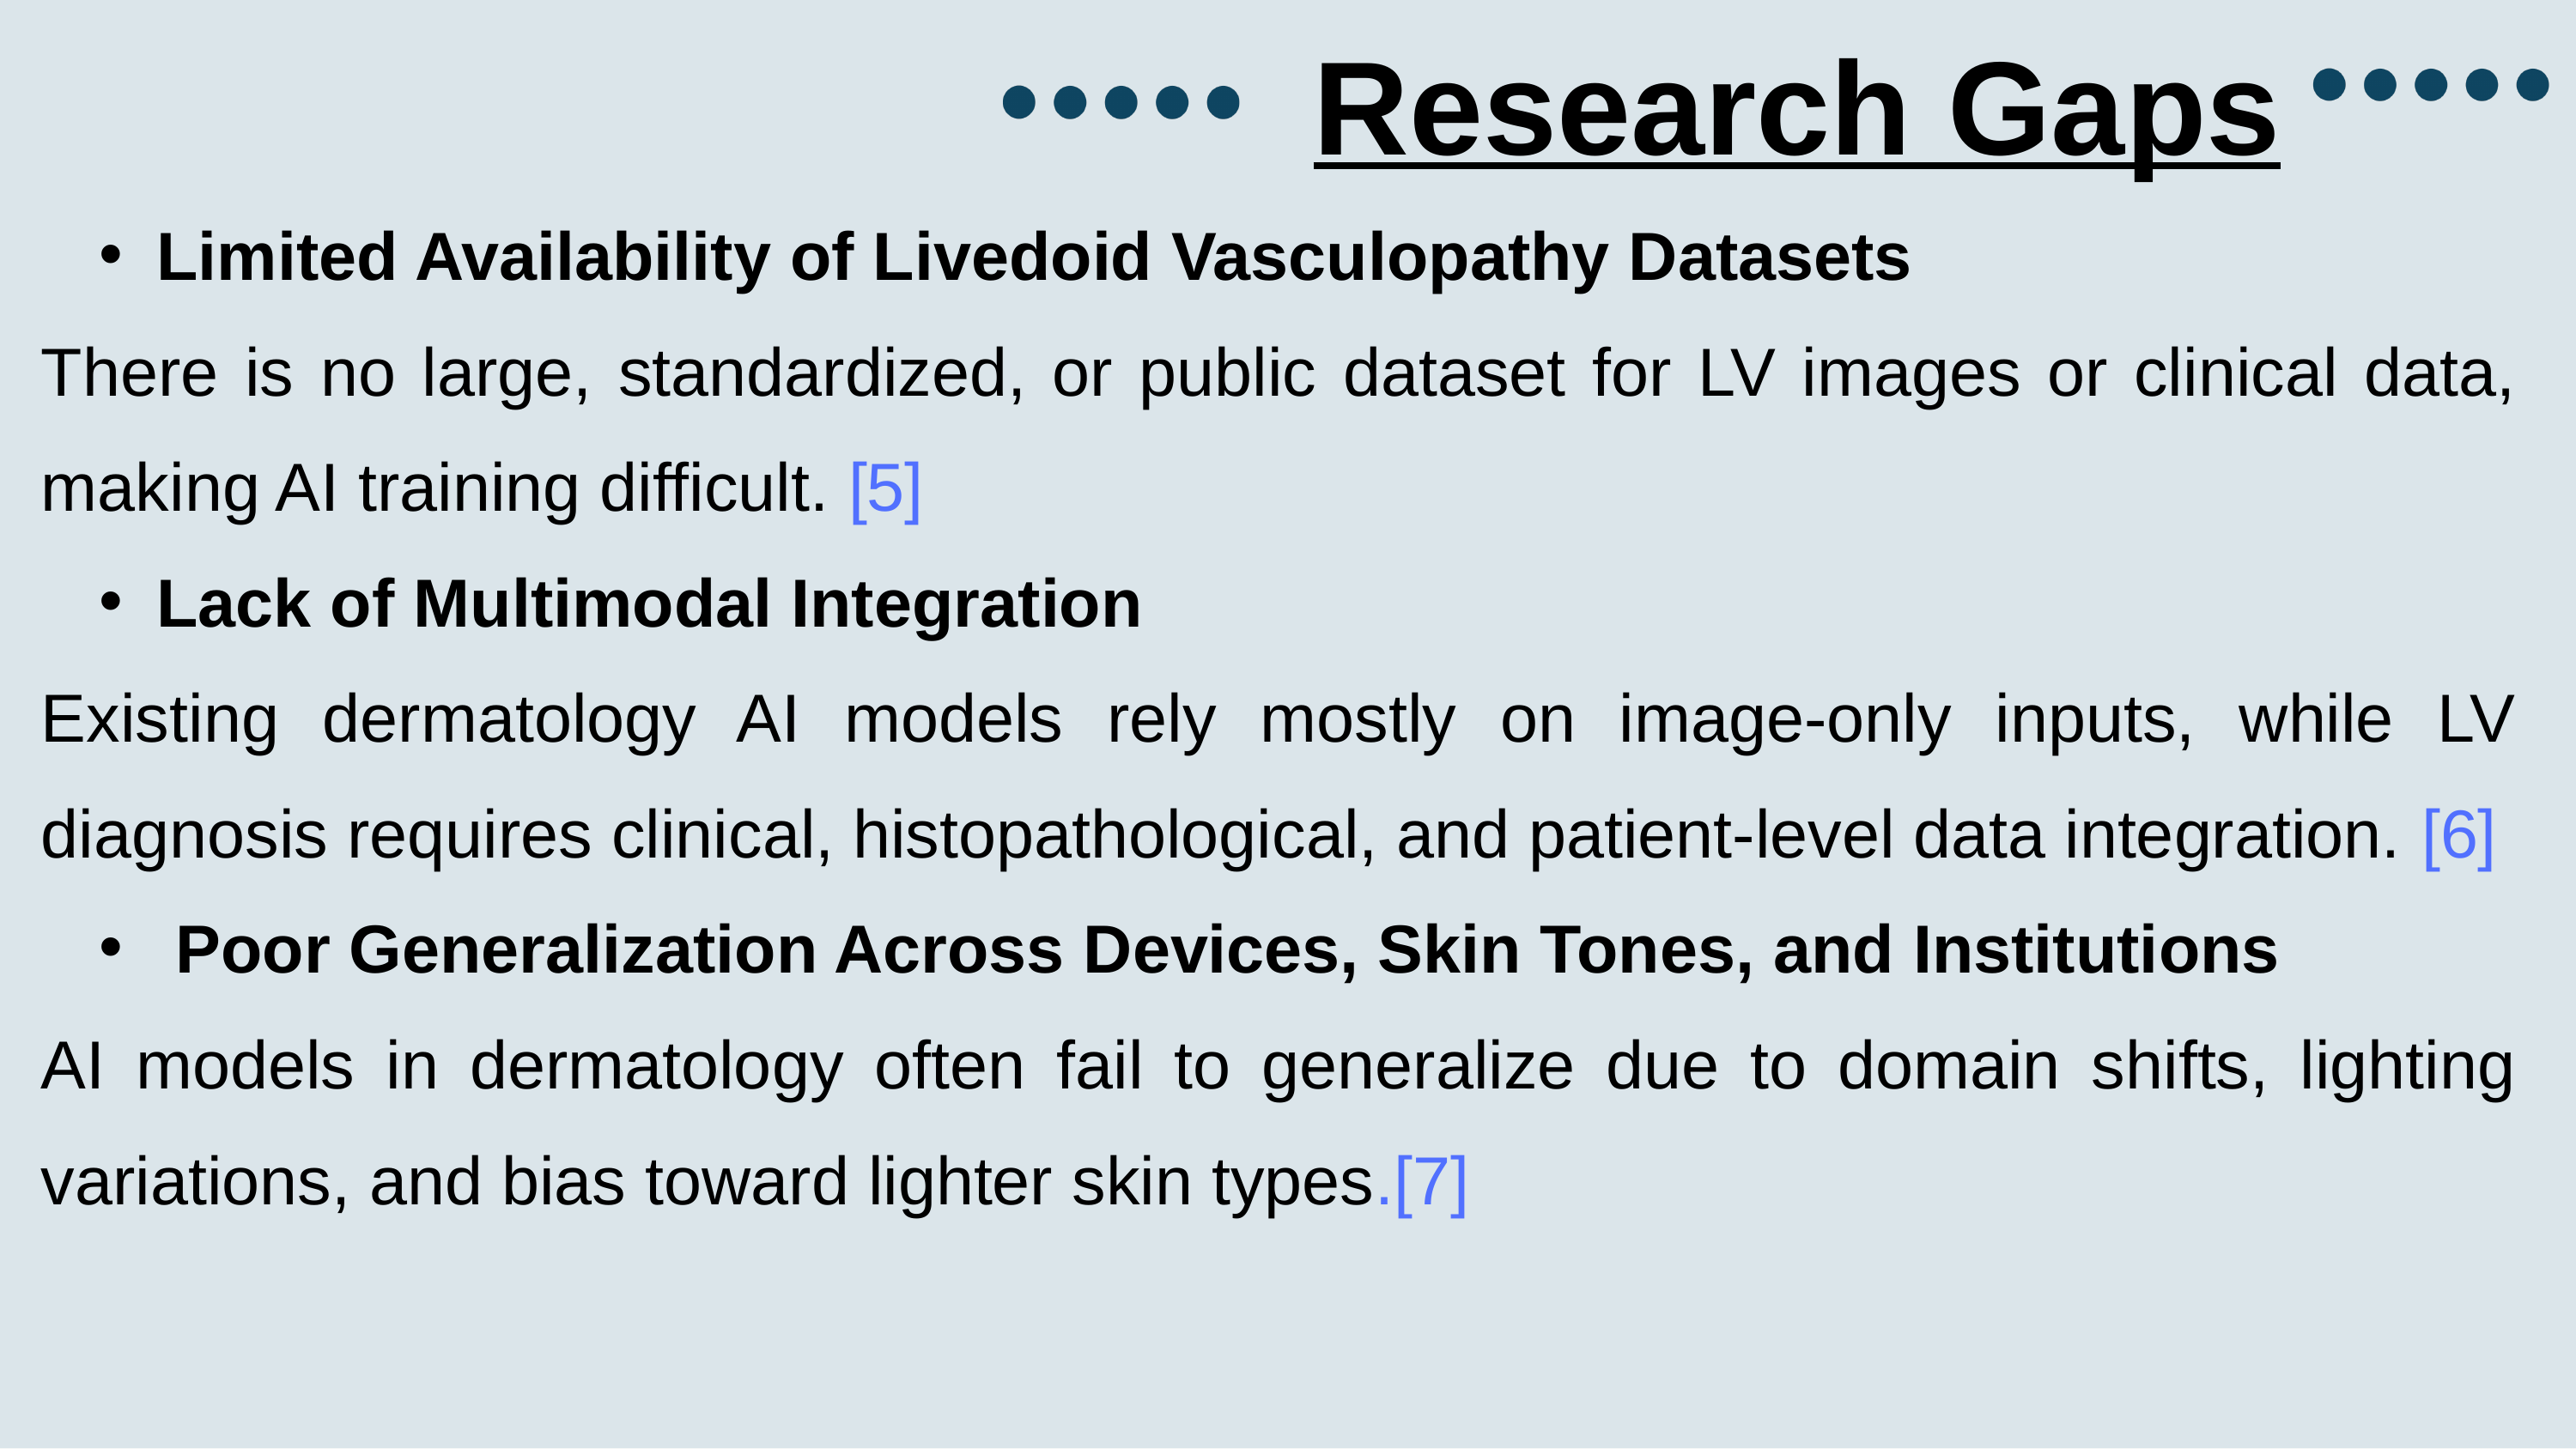

Research Gaps

Limited Availability of Livedoid Vasculopathy Datasets
There is no large, standardized, or public dataset for LV images or clinical data, making AI training difficult. [5]
Lack of Multimodal Integration
Existing dermatology AI models rely mostly on image-only inputs, while LV diagnosis requires clinical, histopathological, and patient-level data integration. [6]
 Poor Generalization Across Devices, Skin Tones, and Institutions
AI models in dermatology often fail to generalize due to domain shifts, lighting variations, and bias toward lighter skin types.[7]